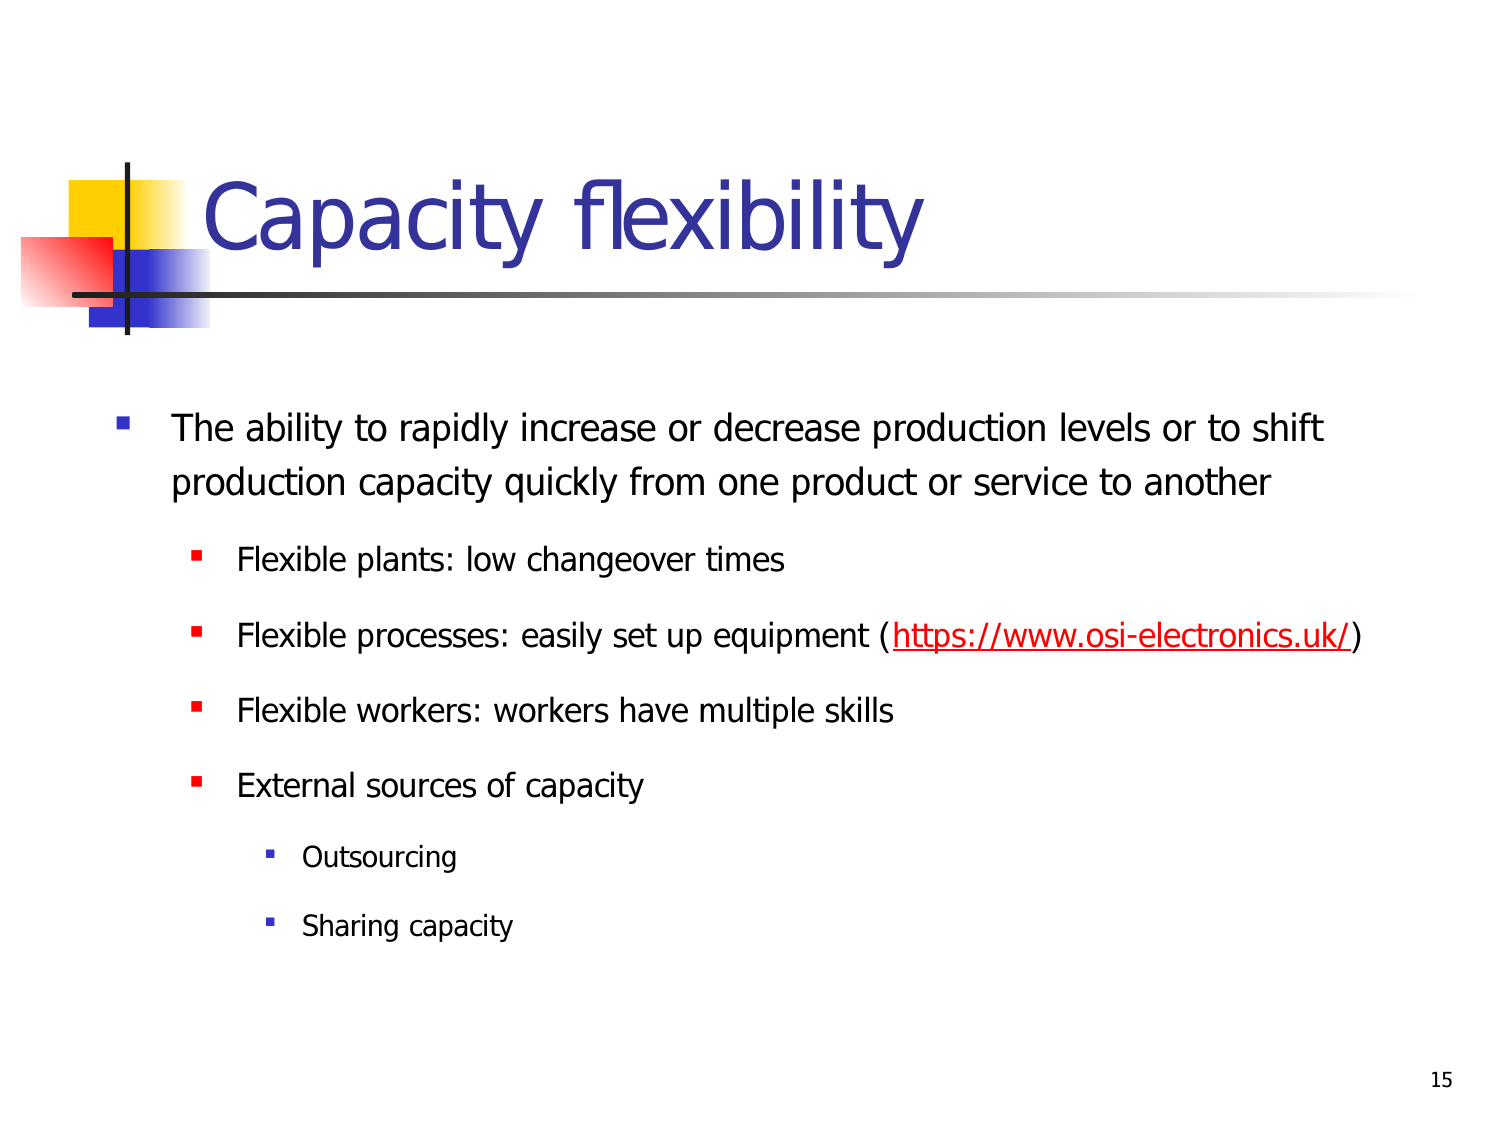

# Capacity flexibility
The ability to rapidly increase or decrease production levels or to shift production capacity quickly from one product or service to another
Flexible plants: low changeover times
Flexible processes: easily set up equipment (https://www.osi-electronics.uk/)
Flexible workers: workers have multiple skills
External sources of capacity
Outsourcing
Sharing capacity

15